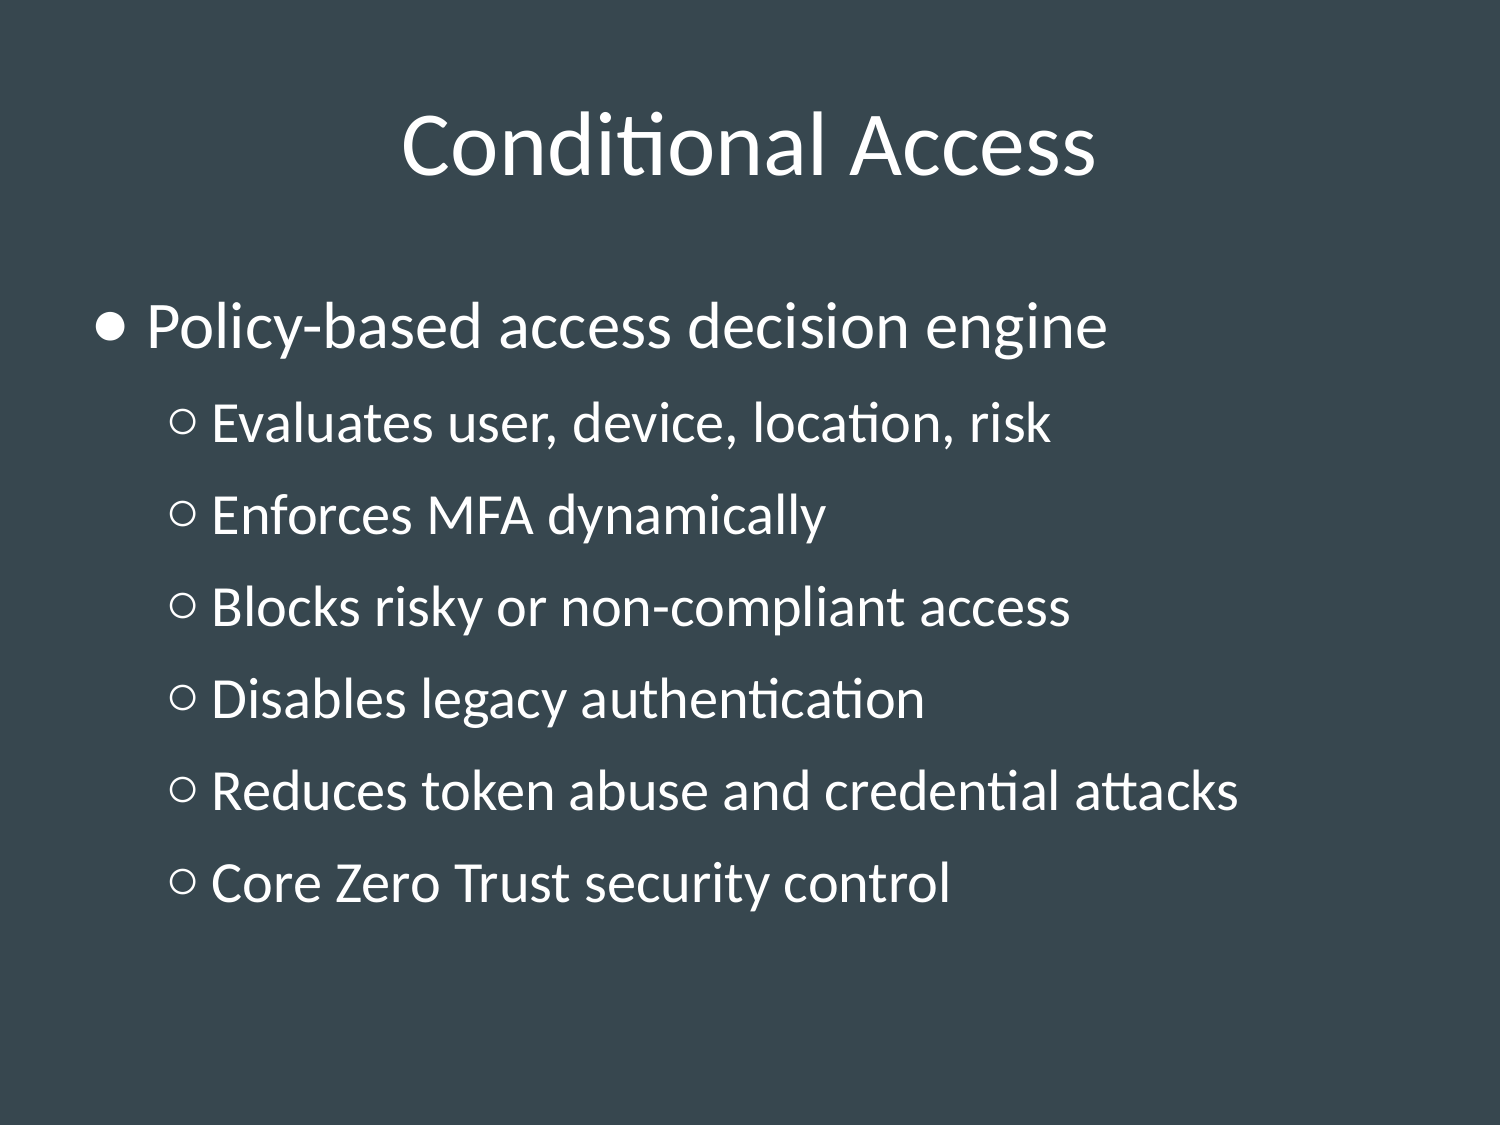

# Conditional Access
Policy-based access decision engine
Evaluates user, device, location, risk
Enforces MFA dynamically
Blocks risky or non-compliant access
Disables legacy authentication
Reduces token abuse and credential attacks
Core Zero Trust security control